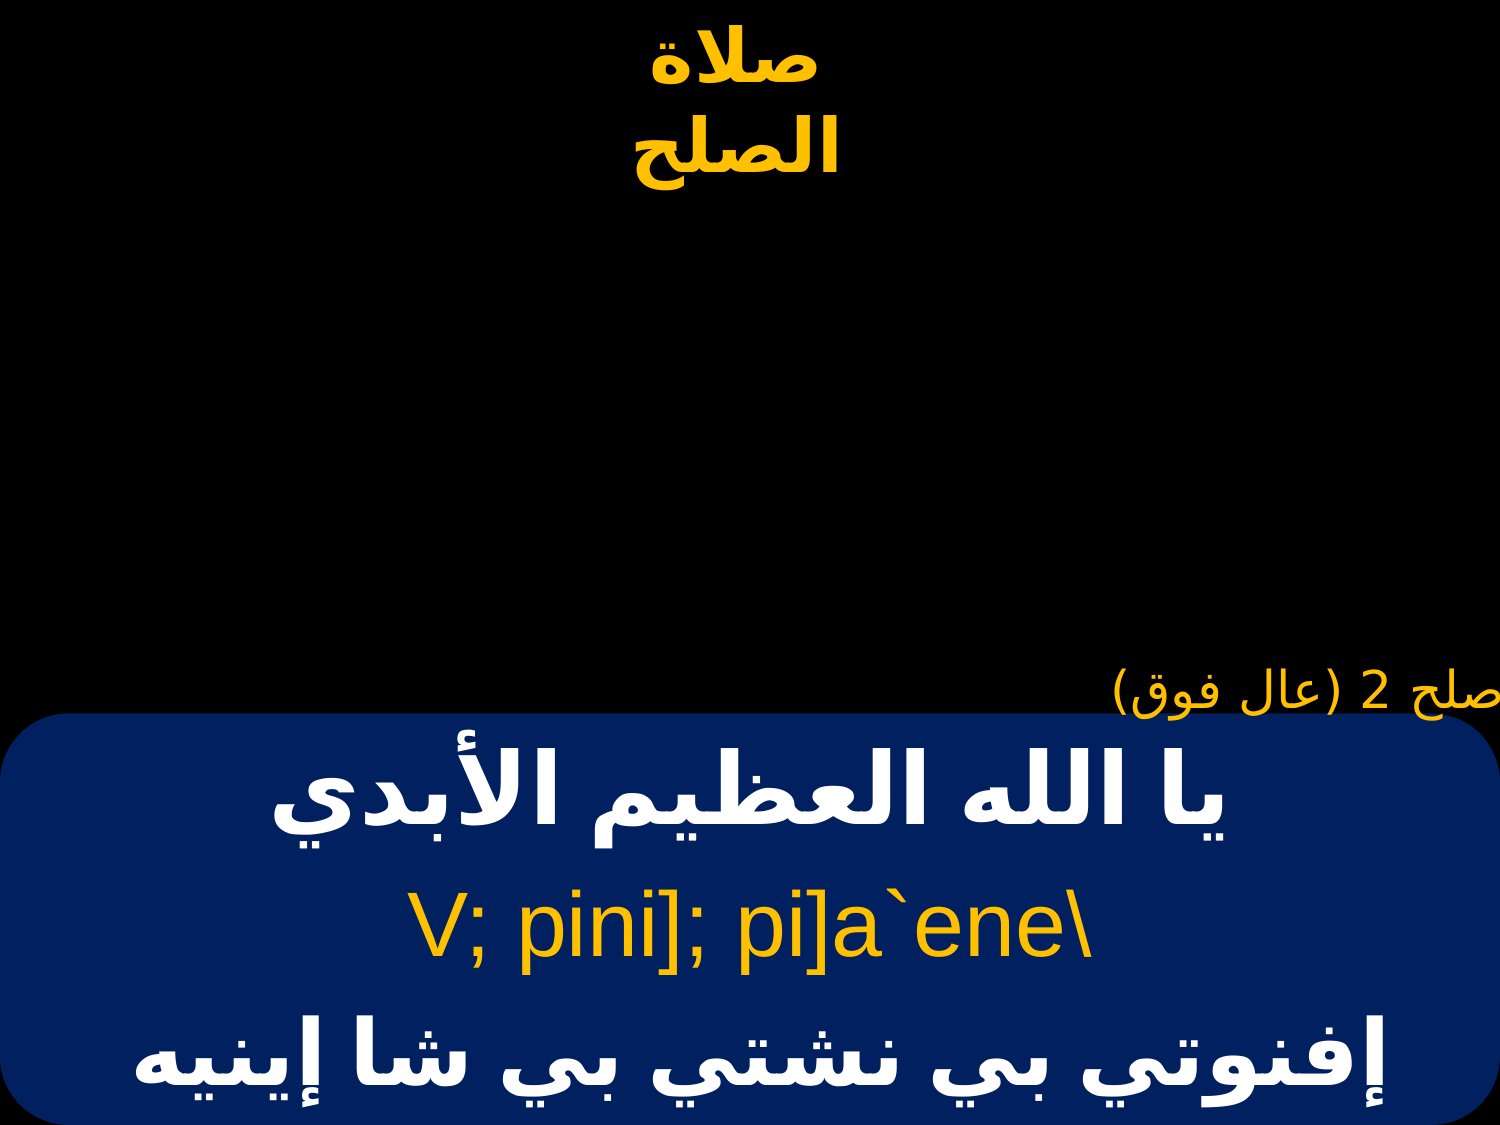

صلح 2 (عال فوق)
# يا الله العظيم الأبدي
V; pini]; pi]a`ene\
إفنوتي بي نشتي بي شا إينيه